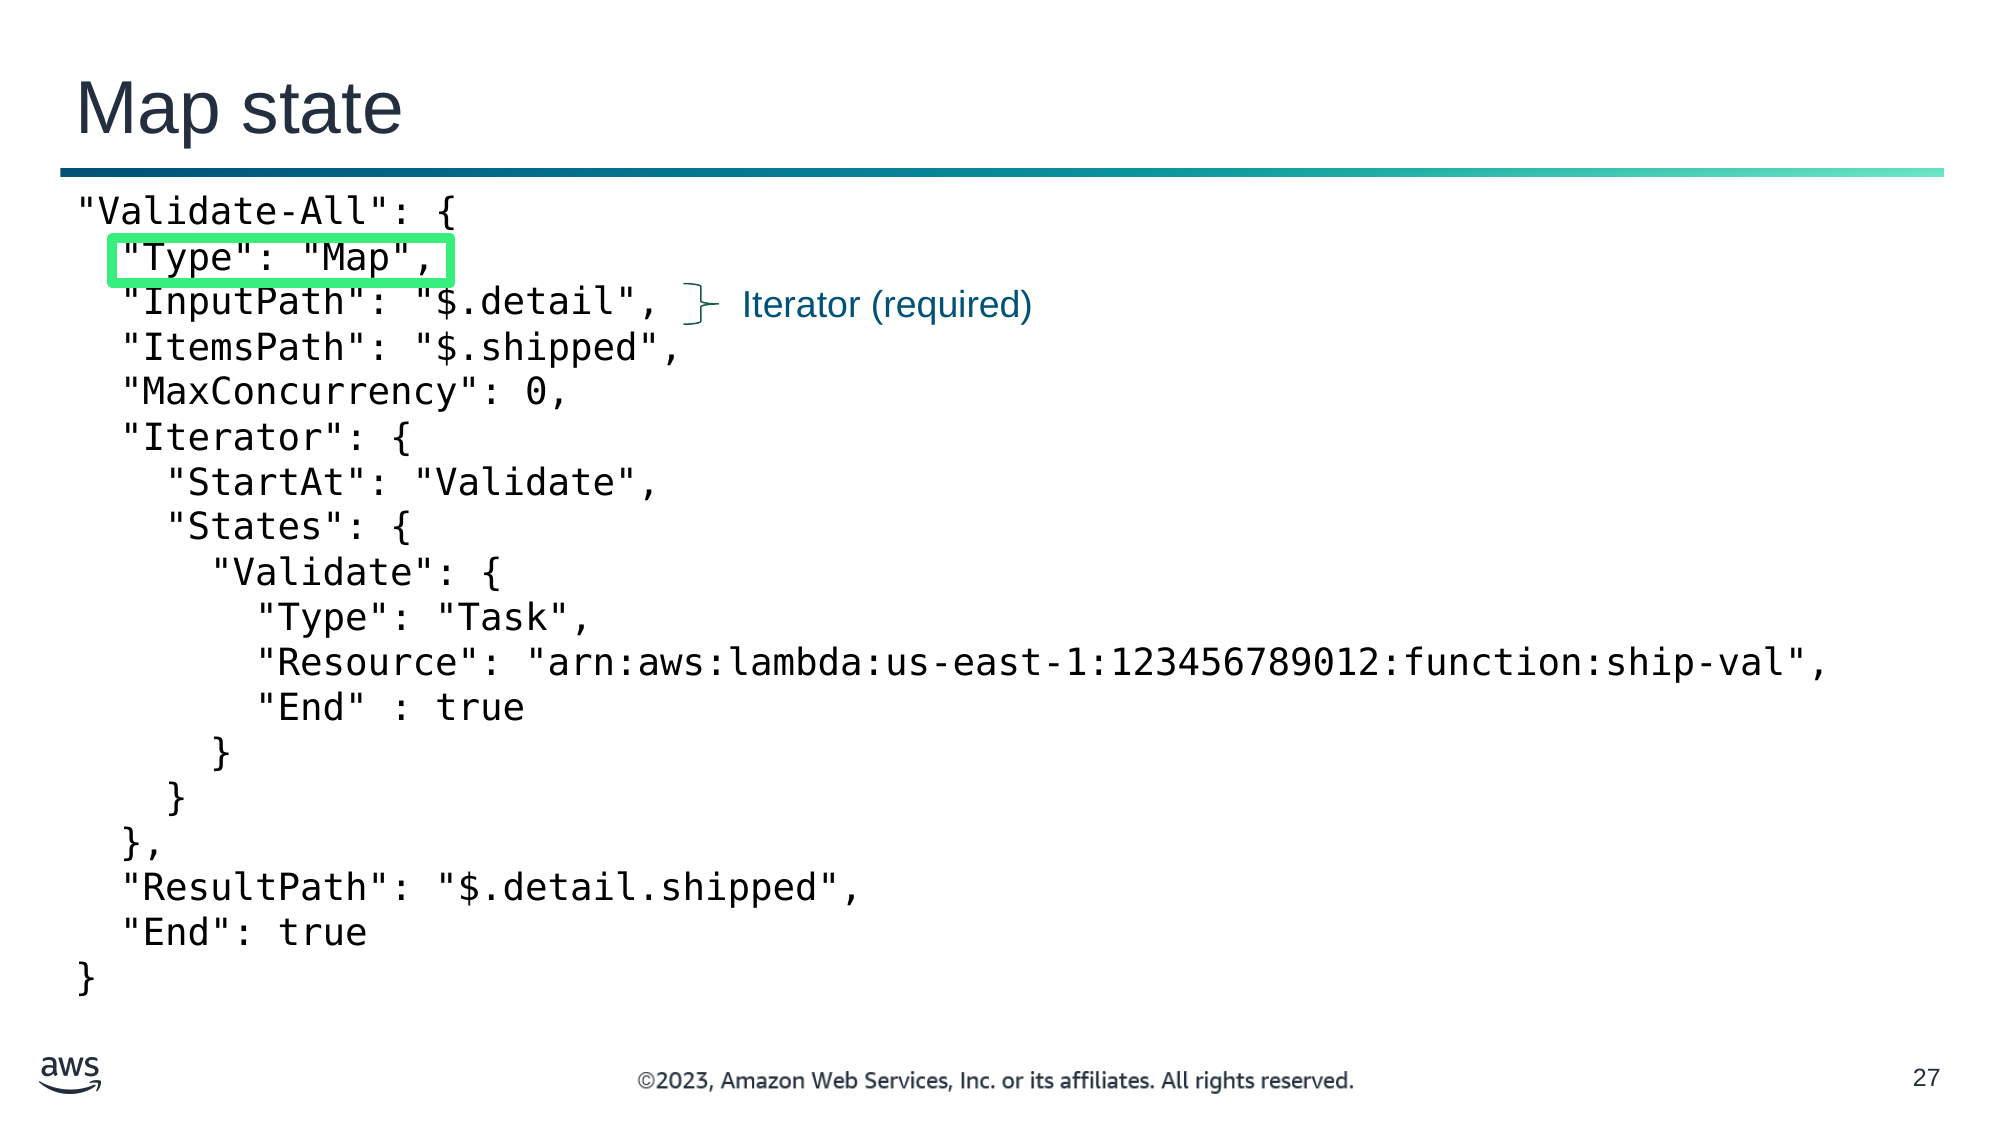

Map state
"Validate-All": {
  "Type": "Map",
  "InputPath": "$.detail",
  "ItemsPath": "$.shipped",
  "MaxConcurrency": 0,
  "Iterator": {
    "StartAt": "Validate",
    "States": {
      "Validate": {
        "Type": "Task",
        "Resource": "arn:aws:lambda:us-east-1:123456789012:function:ship-val",
        "End" : true
      }
    }
  },
  "ResultPath": "$.detail.shipped",
  "End": true
}

Iterator (required)

27